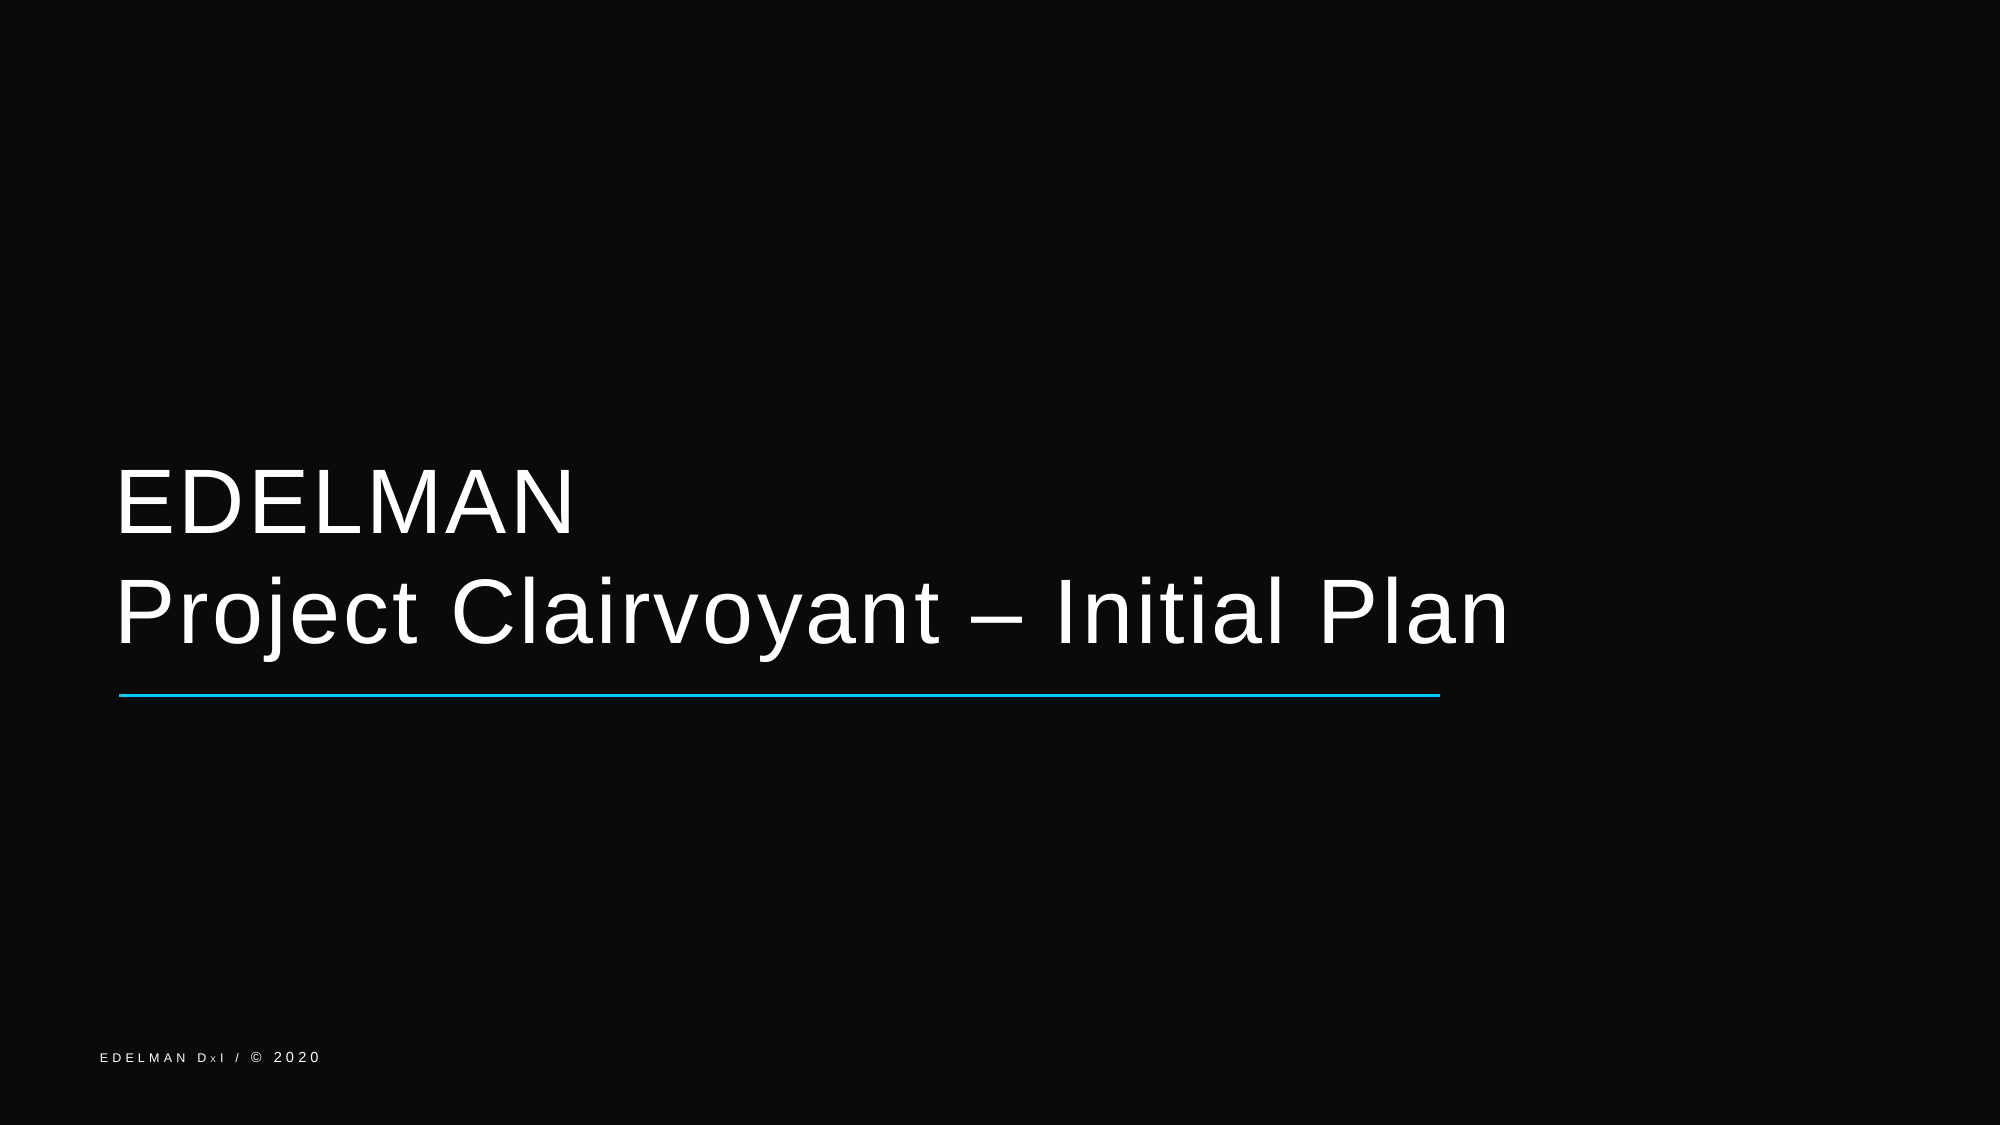

EDELMAN
Project Clairvoyant – Initial Plan
EDELMAN DXI / © 2020